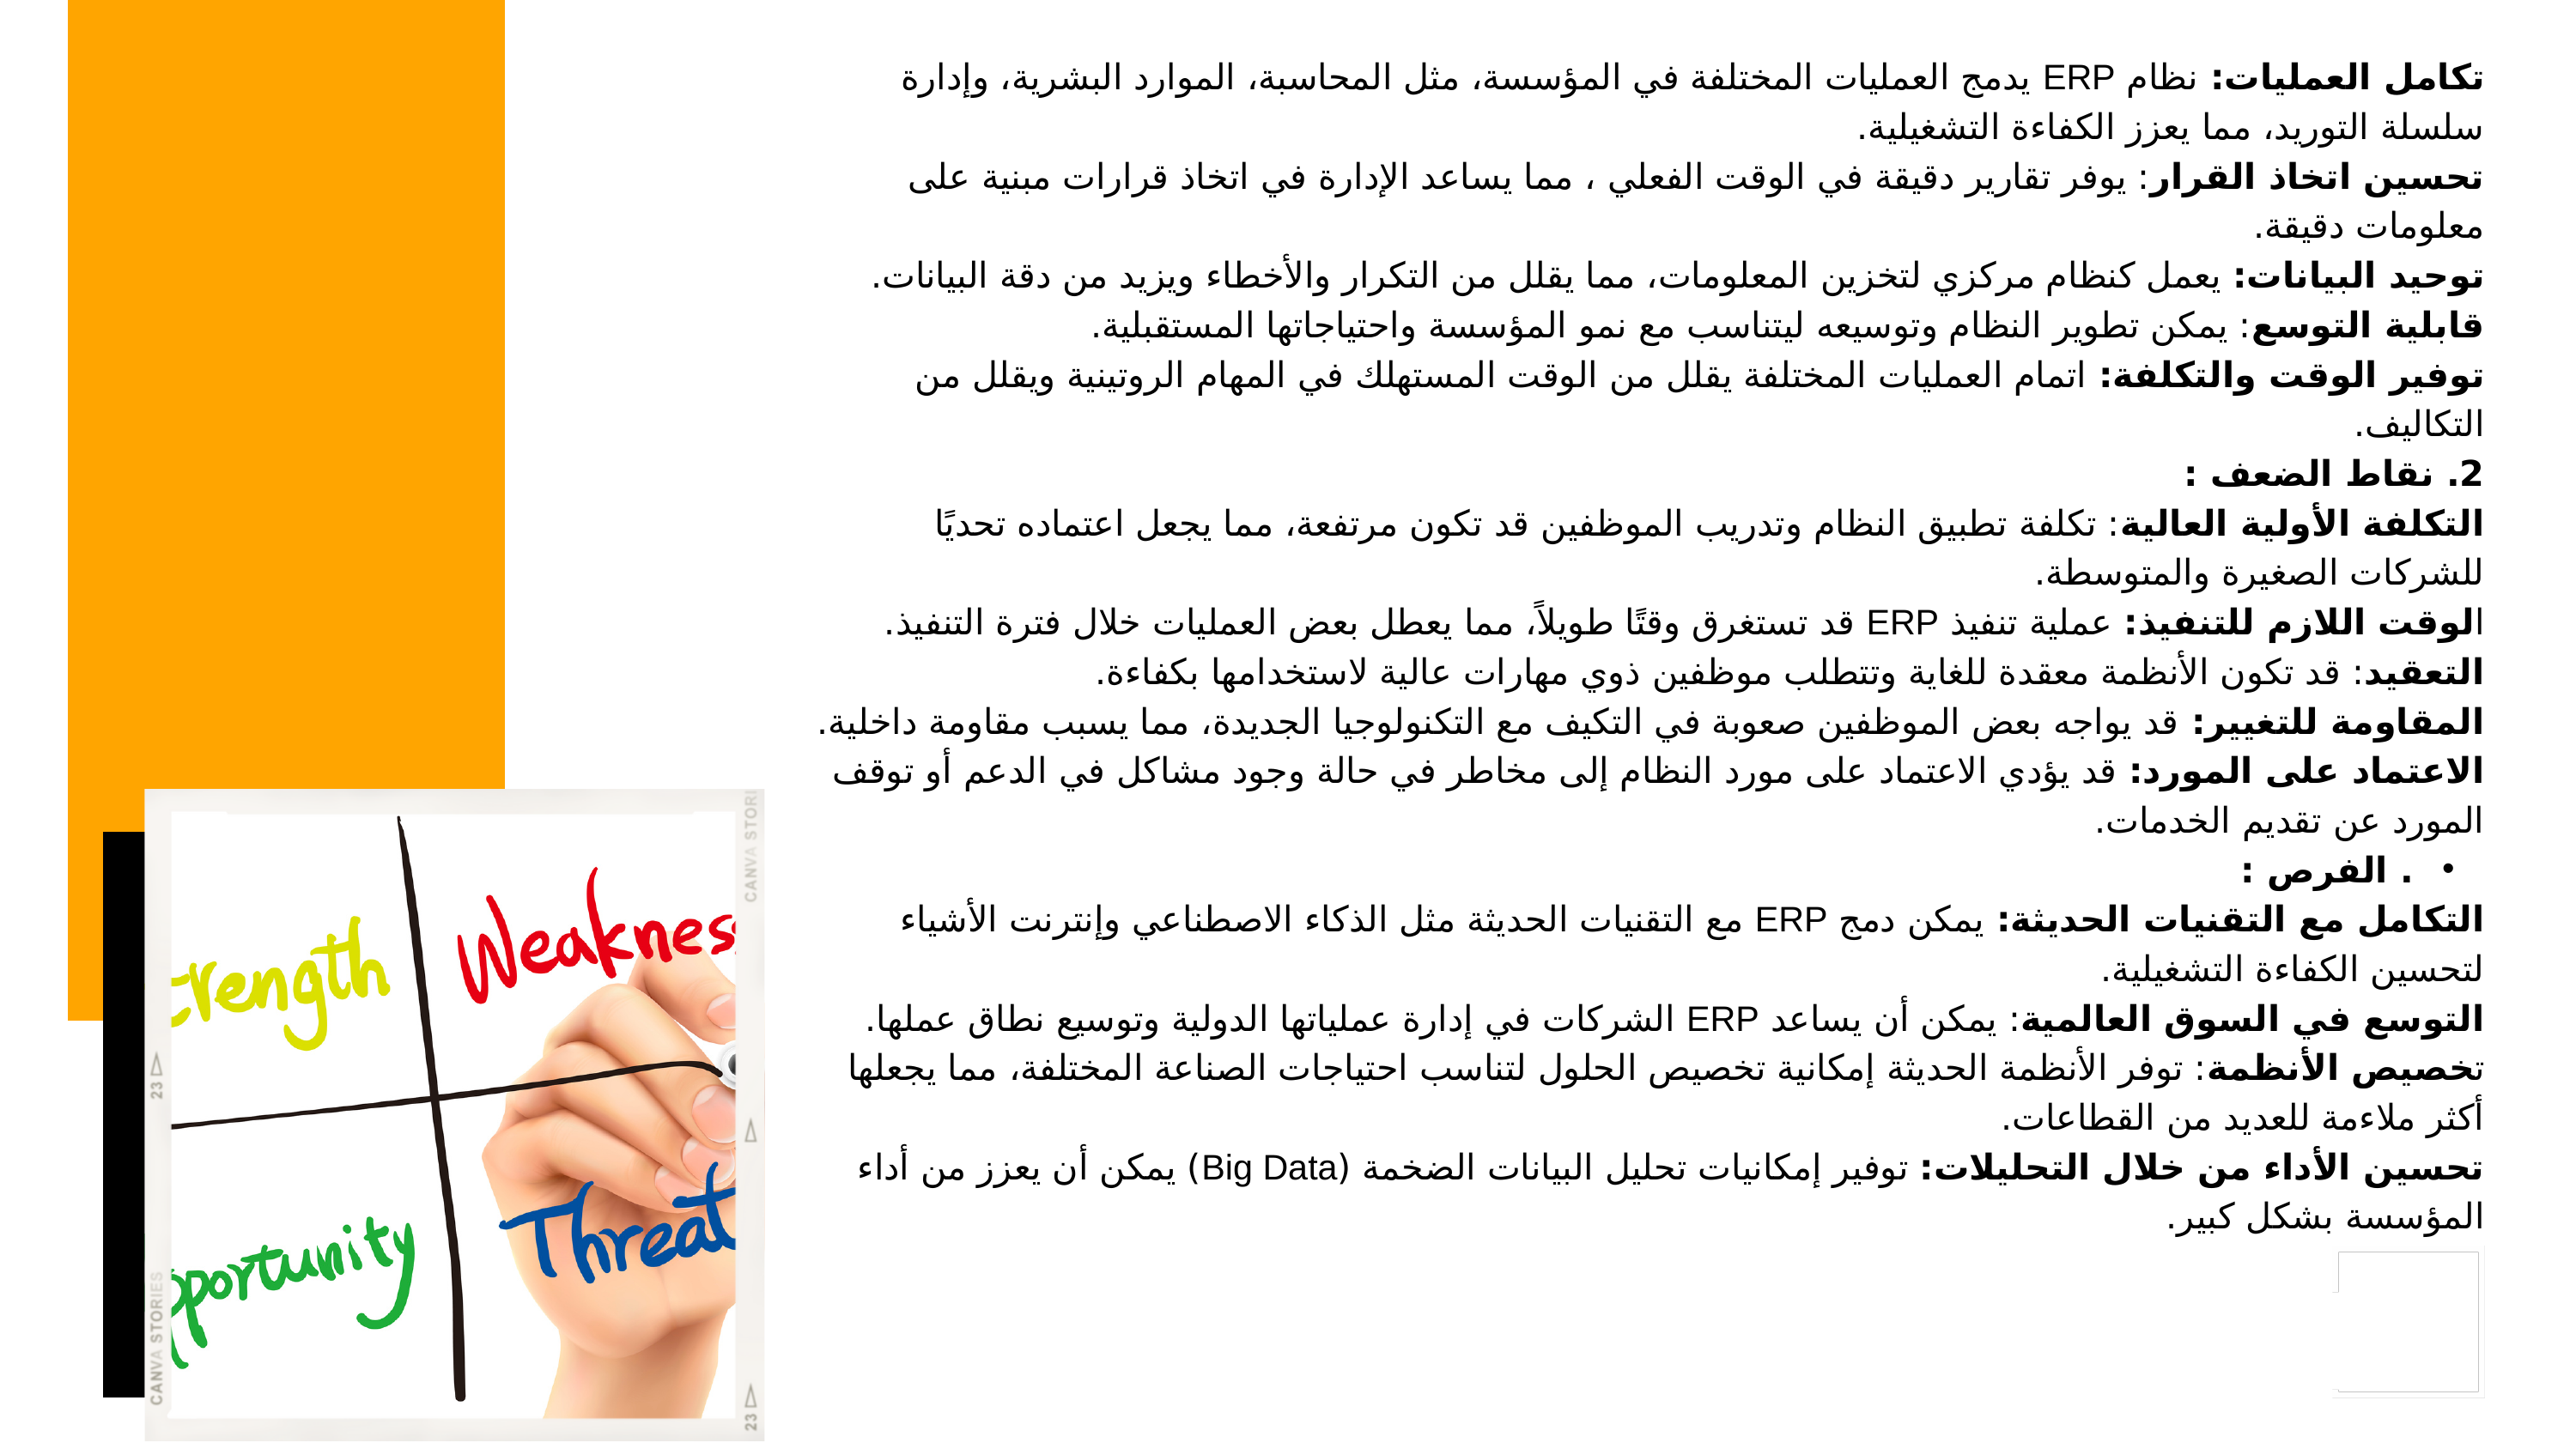

تكامل العمليات: نظام ERP يدمج العمليات المختلفة في المؤسسة، مثل المحاسبة، الموارد البشرية، وإدارة سلسلة التوريد، مما يعزز الكفاءة التشغيلية.
تحسين اتخاذ القرار: يوفر تقارير دقيقة في الوقت الفعلي ، مما يساعد الإدارة في اتخاذ قرارات مبنية على معلومات دقيقة.
توحيد البيانات: يعمل كنظام مركزي لتخزين المعلومات، مما يقلل من التكرار والأخطاء ويزيد من دقة البيانات.
قابلية التوسع: يمكن تطوير النظام وتوسيعه ليتناسب مع نمو المؤسسة واحتياجاتها المستقبلية.
توفير الوقت والتكلفة: اتمام العمليات المختلفة يقلل من الوقت المستهلك في المهام الروتينية ويقلل من التكاليف.
2. نقاط الضعف :
التكلفة الأولية العالية: تكلفة تطبيق النظام وتدريب الموظفين قد تكون مرتفعة، مما يجعل اعتماده تحديًا للشركات الصغيرة والمتوسطة.
الوقت اللازم للتنفيذ: عملية تنفيذ ERP قد تستغرق وقتًا طويلاً، مما يعطل بعض العمليات خلال فترة التنفيذ.
التعقيد: قد تكون الأنظمة معقدة للغاية وتتطلب موظفين ذوي مهارات عالية لاستخدامها بكفاءة.
المقاومة للتغيير: قد يواجه بعض الموظفين صعوبة في التكيف مع التكنولوجيا الجديدة، مما يسبب مقاومة داخلية.
الاعتماد على المورد: قد يؤدي الاعتماد على مورد النظام إلى مخاطر في حالة وجود مشاكل في الدعم أو توقف المورد عن تقديم الخدمات.
 . الفرص :
التكامل مع التقنيات الحديثة: يمكن دمج ERP مع التقنيات الحديثة مثل الذكاء الاصطناعي وإنترنت الأشياء لتحسين الكفاءة التشغيلية.
التوسع في السوق العالمية: يمكن أن يساعد ERP الشركات في إدارة عملياتها الدولية وتوسيع نطاق عملها.
تخصيص الأنظمة: توفر الأنظمة الحديثة إمكانية تخصيص الحلول لتناسب احتياجات الصناعة المختلفة، مما يجعلها أكثر ملاءمة للعديد من القطاعات.
تحسين الأداء من خلال التحليلات: توفير إمكانيات تحليل البيانات الضخمة (Big Data) يمكن أن يعزز من أداء المؤسسة بشكل كبير.